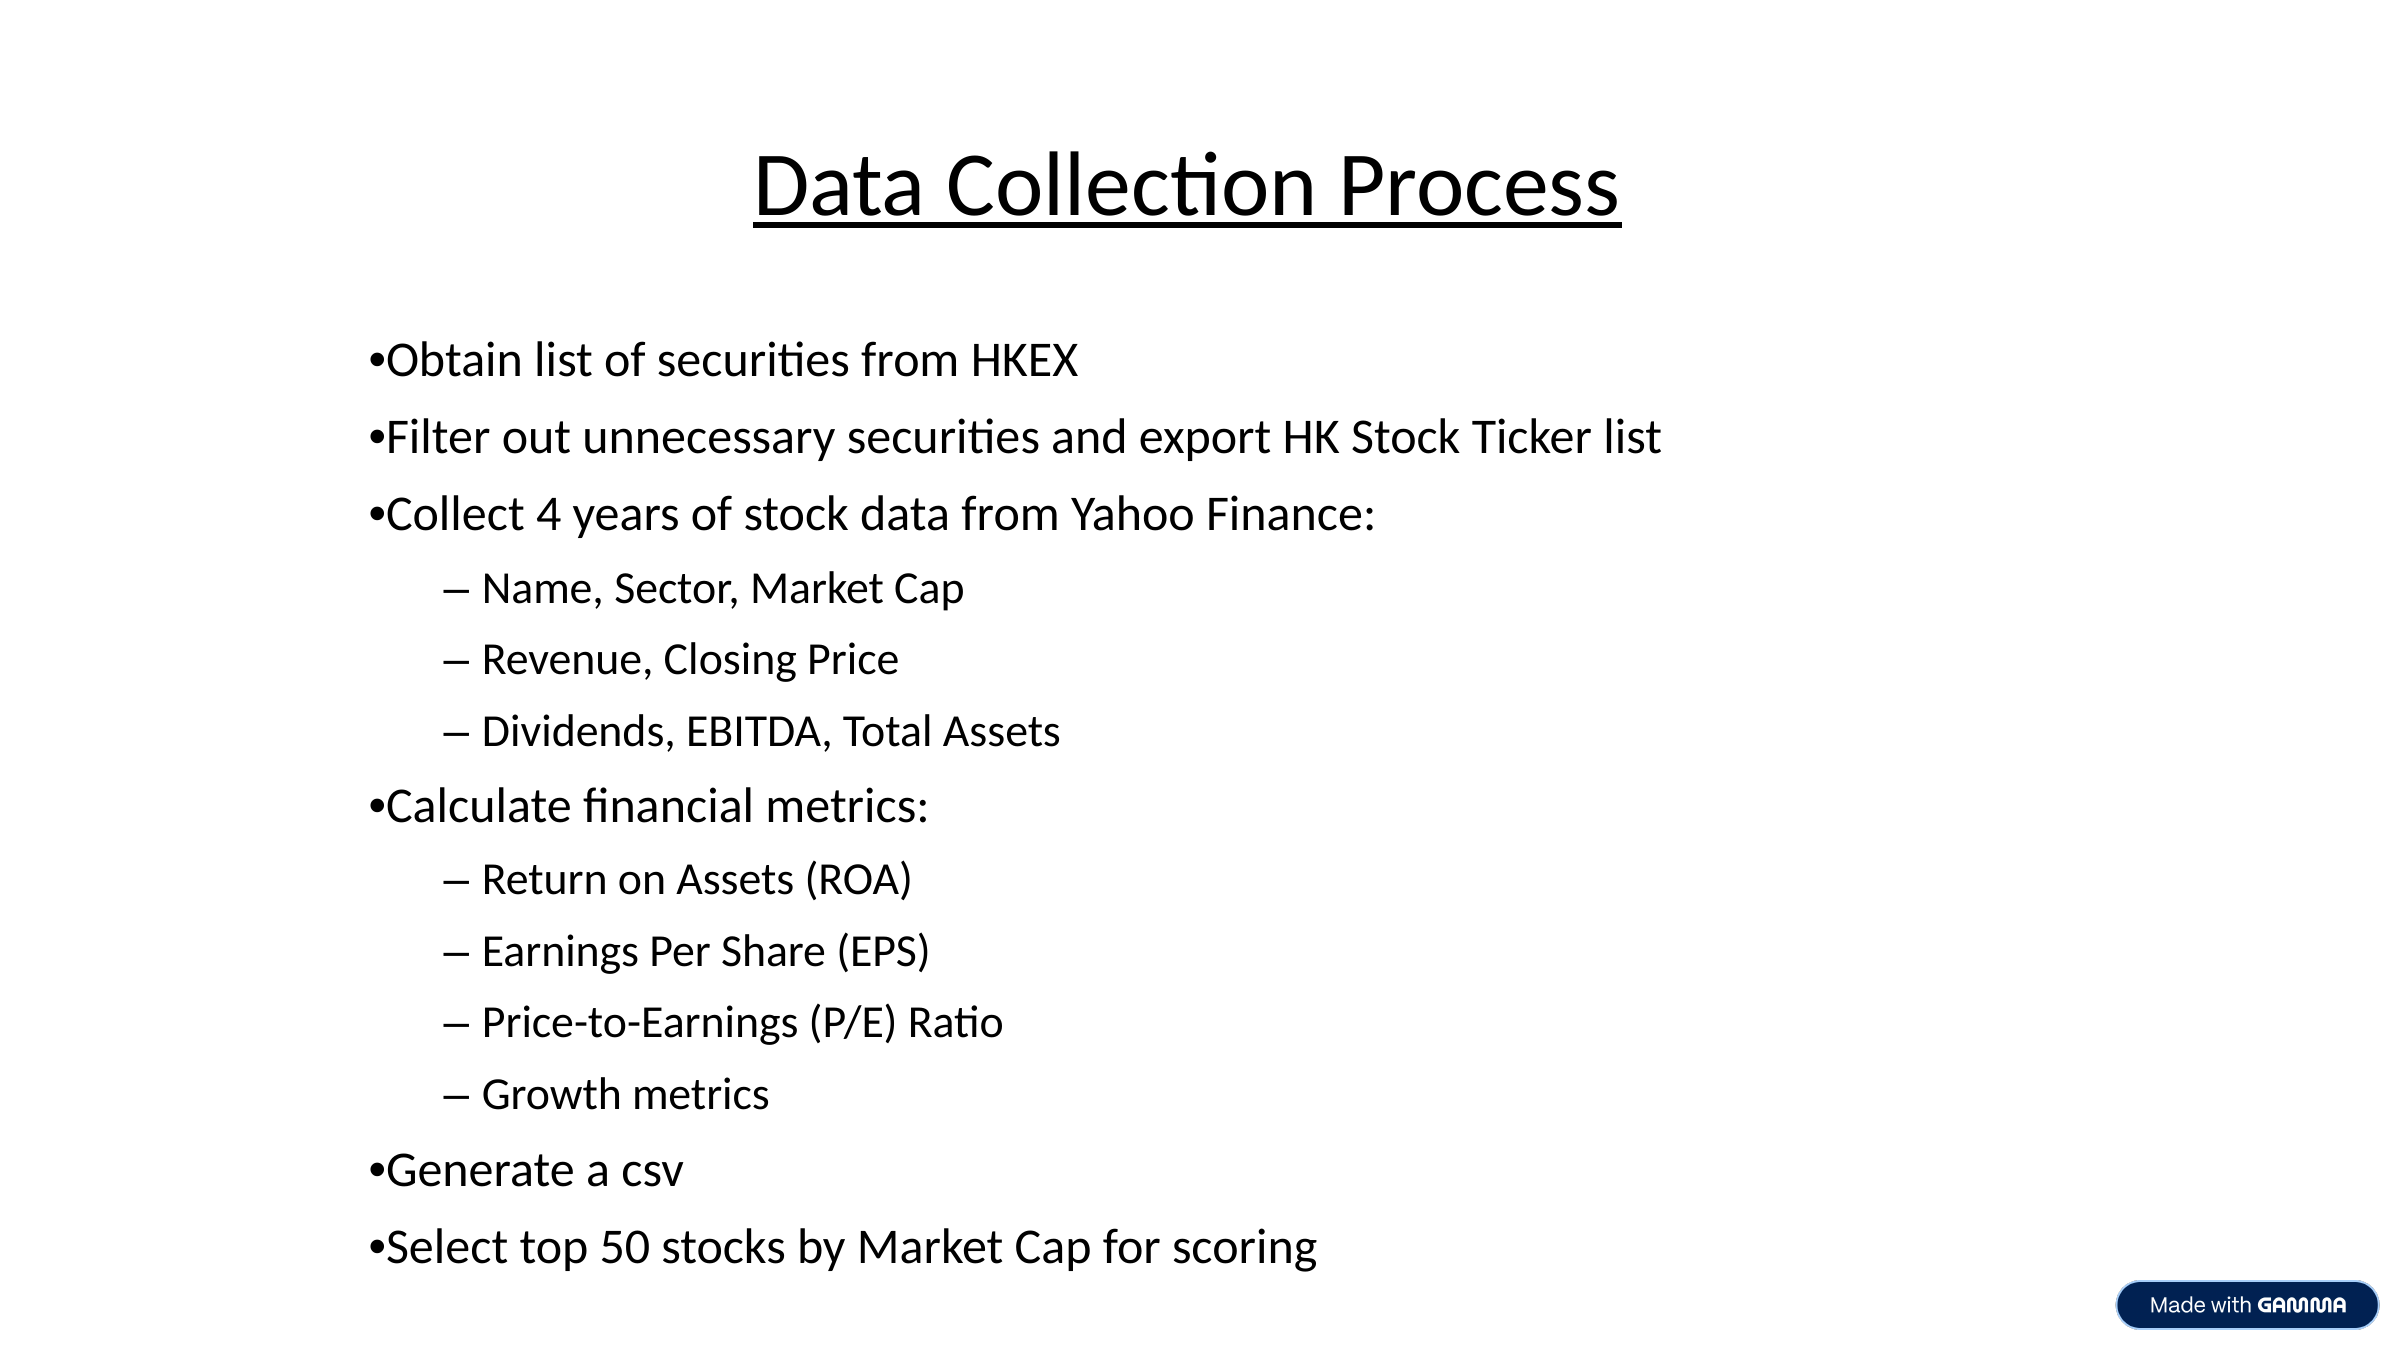

Data Collection Process

•Obtain list of securities from HKEX
•Filter out unnecessary securities and export HK Stock Ticker list
•Collect 4 years of stock data from Yahoo Finance:
– Name, Sector, Market Cap
– Revenue, Closing Price
– Dividends, EBITDA, Total Assets
•Calculate financial metrics:
– Return on Assets (ROA)
– Earnings Per Share (EPS)
– Price-to-Earnings (P/E) Ratio
– Growth metrics
•Generate a csv
•Select top 50 stocks by Market Cap for scoring